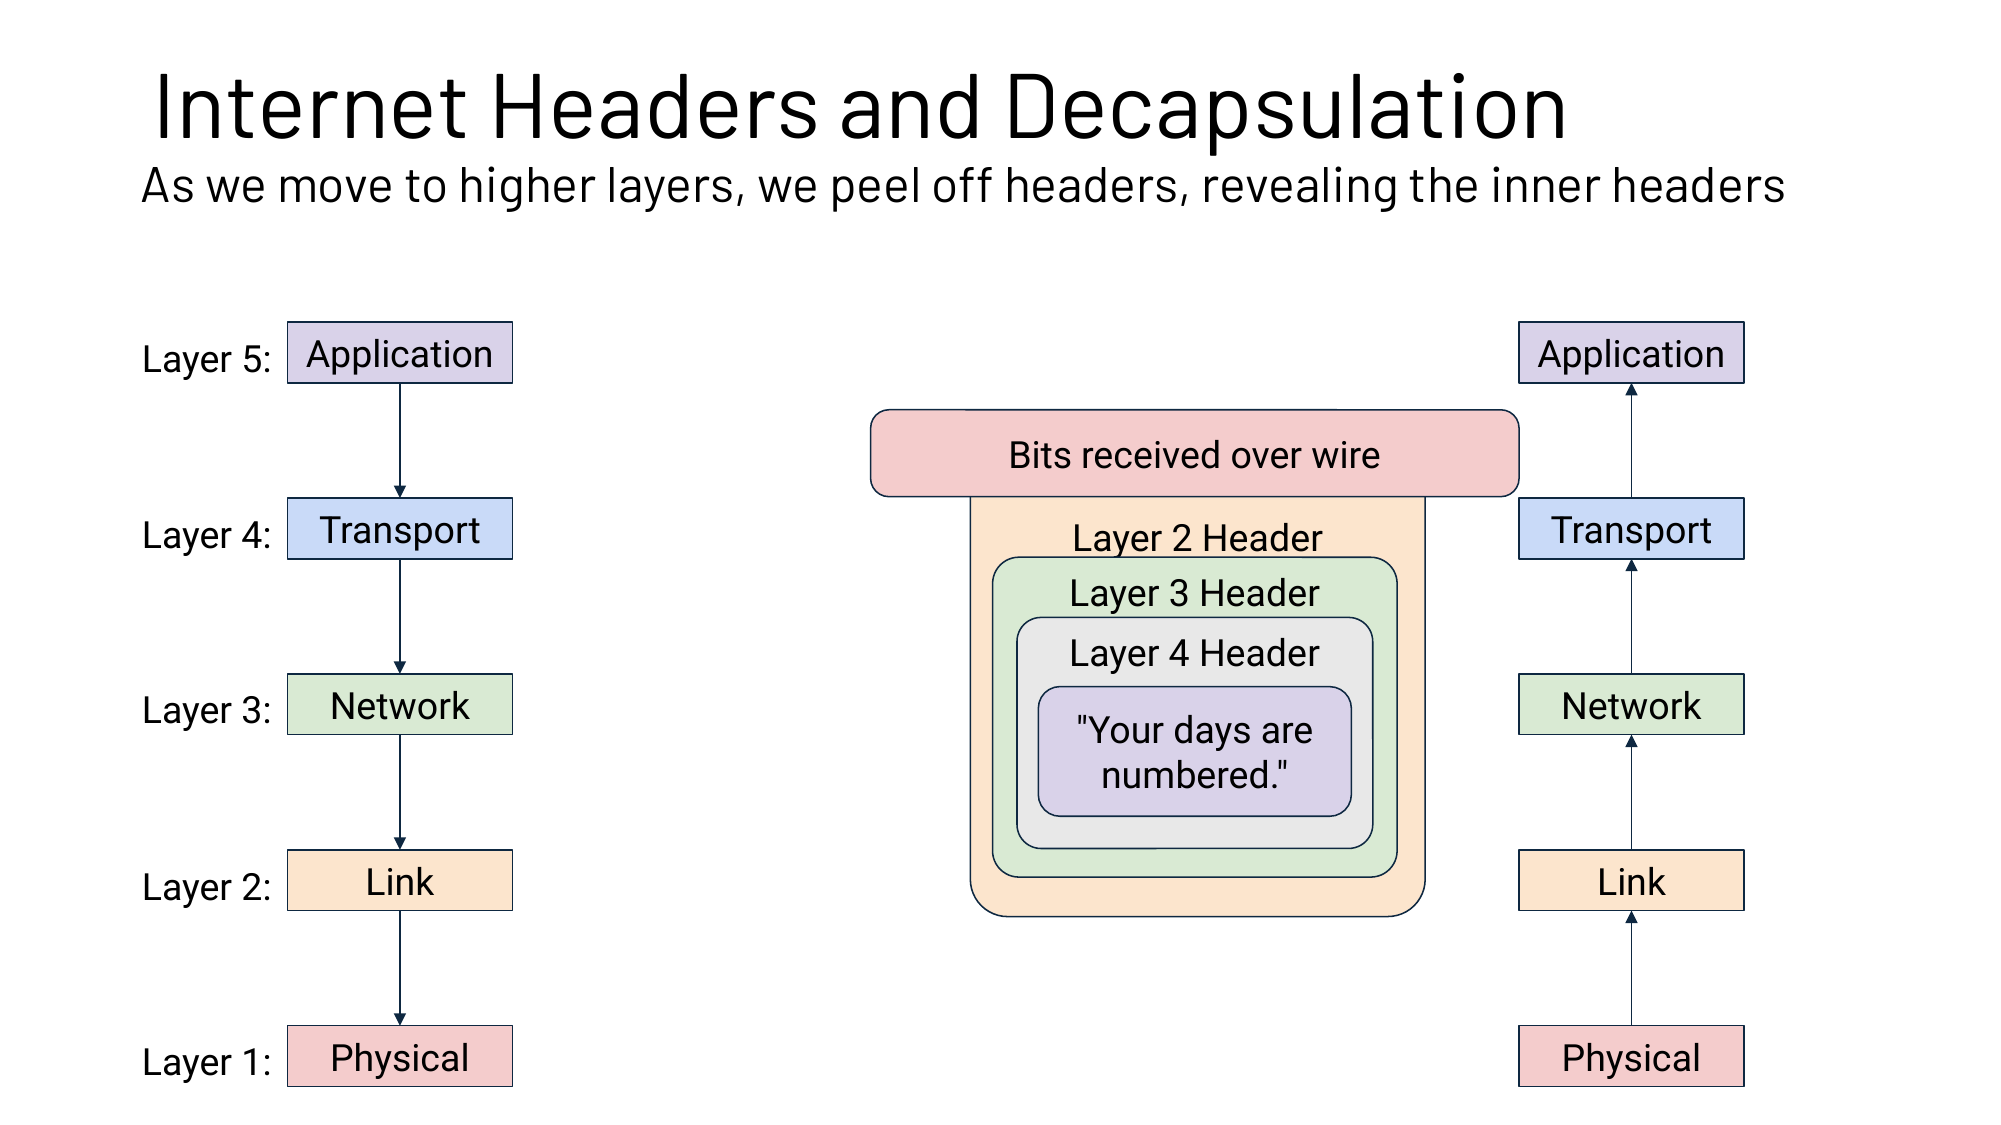

# Internet Headers and Decapsulation
As we move to higher layers, we peel off headers, revealing the inner headers
Application
Application
Layer 5:
Bits received over wire

Layer 2 Header
Transport
Transport
Layer 4:
Layer 3 Header
Layer 4 Header
Network
Network
Layer 3:
"Your days are numbered."
Link
Link
Layer 2:
Physical
Physical
Layer 1: